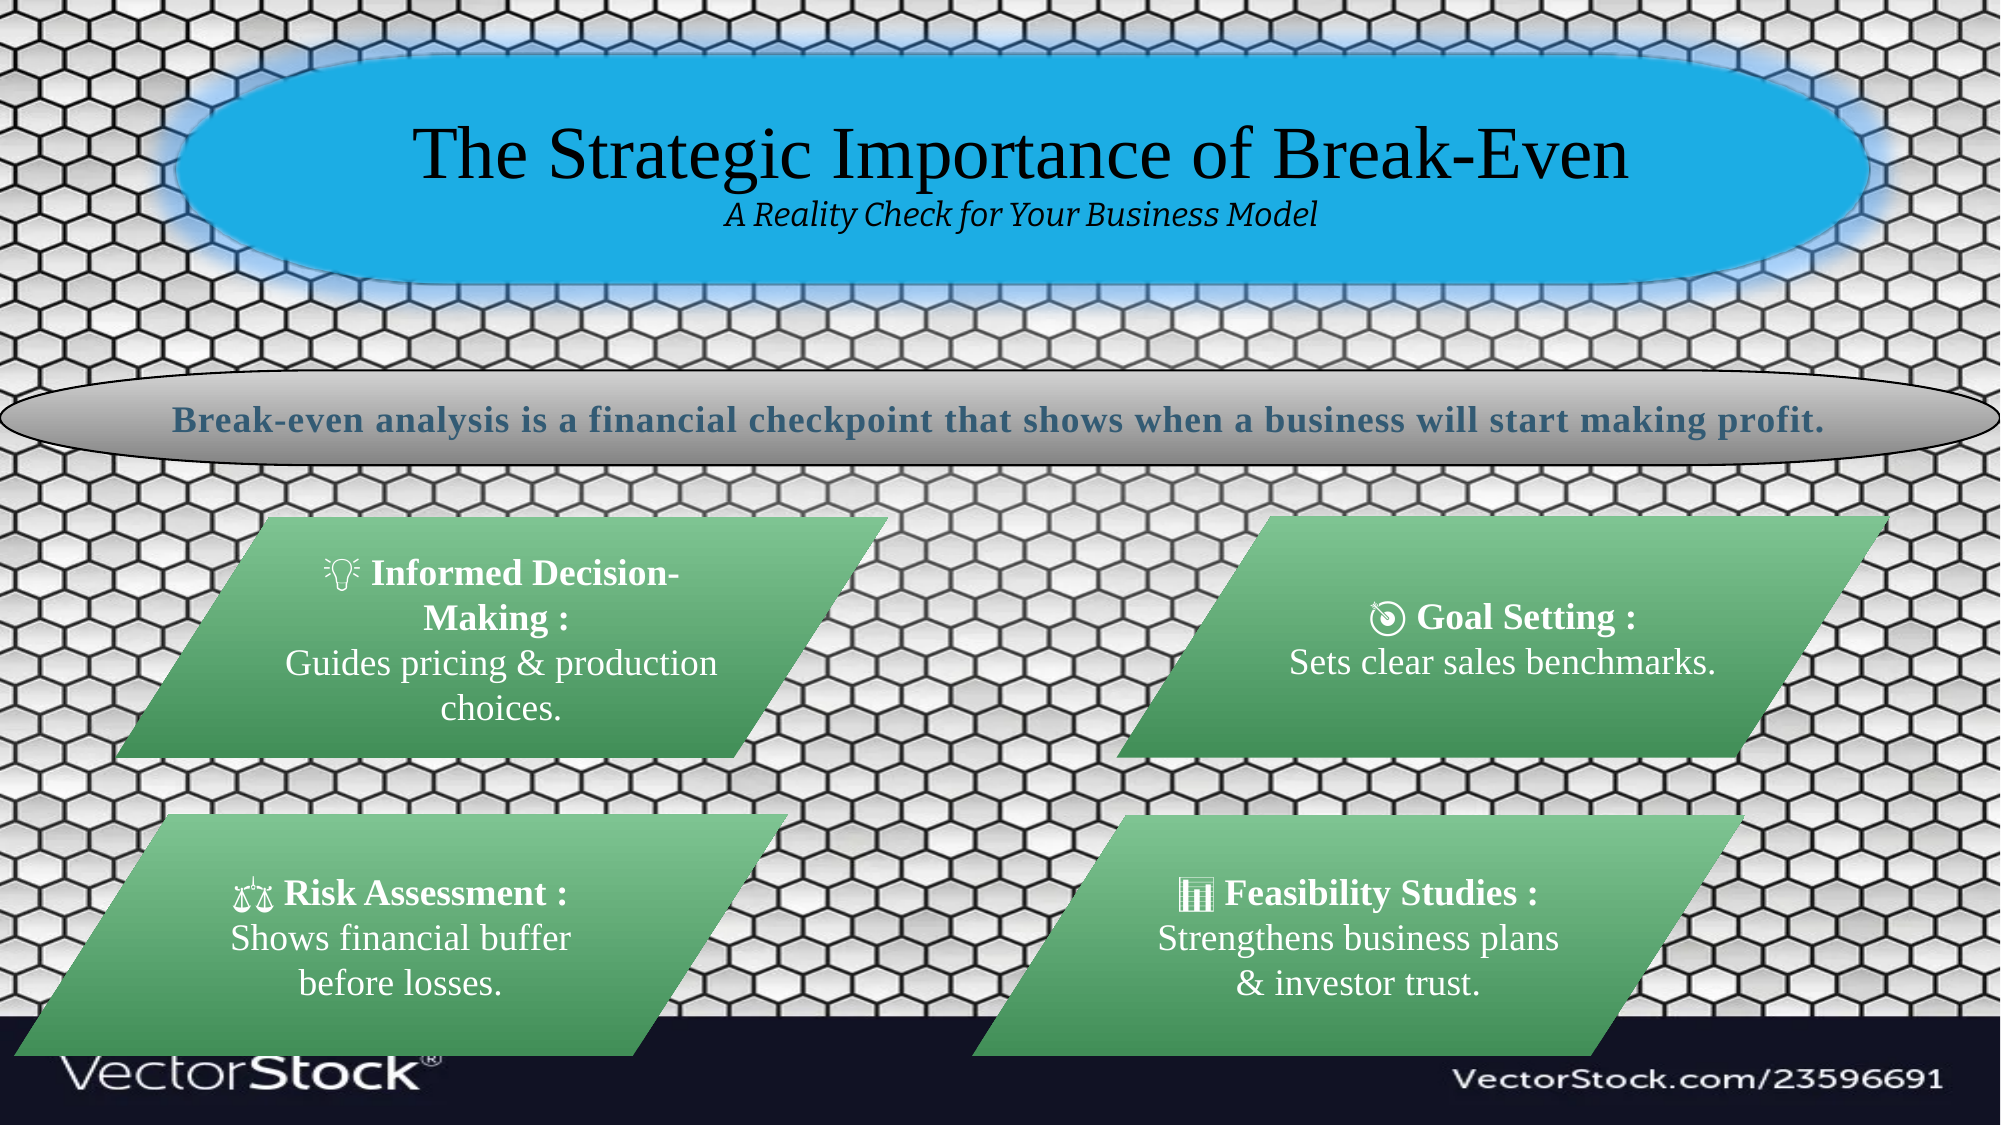

The Strategic Importance of Break-Even
A Reality Check for Your Business Model
Break-even analysis is a financial checkpoint that shows when a business will start making profit.
🎯 Goal Setting :
Sets clear sales benchmarks.
💡 Informed Decision-Making :
Guides pricing & production choices.
⚖ Risk Assessment :
Shows financial buffer before losses.
📊 Feasibility Studies : Strengthens business plans & investor trust.